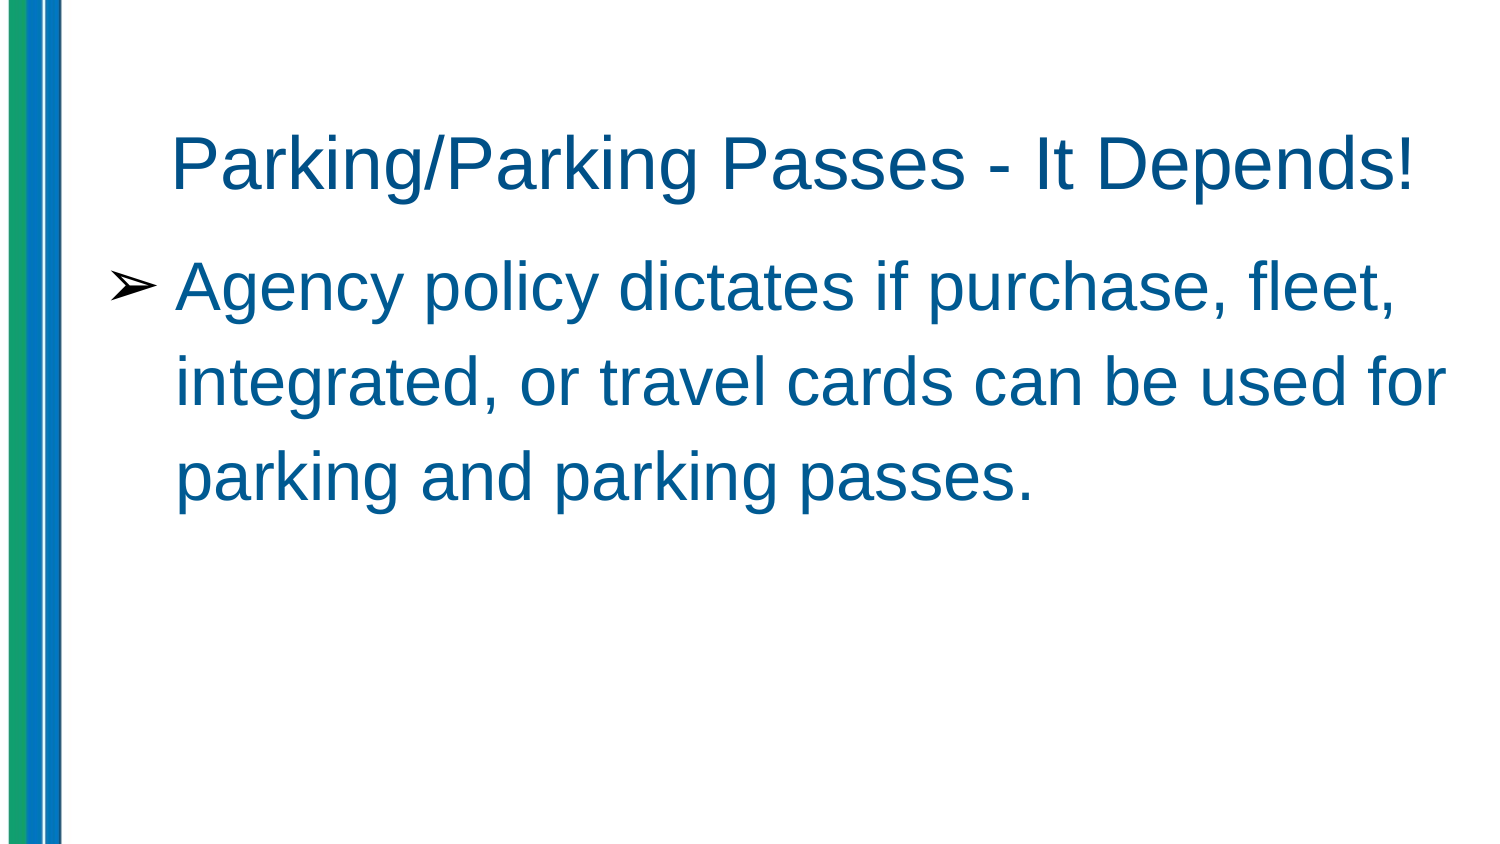

# Parking/Parking Passes - It Depends!
Agency policy dictates if purchase, fleet, integrated, or travel cards can be used for parking and parking passes.